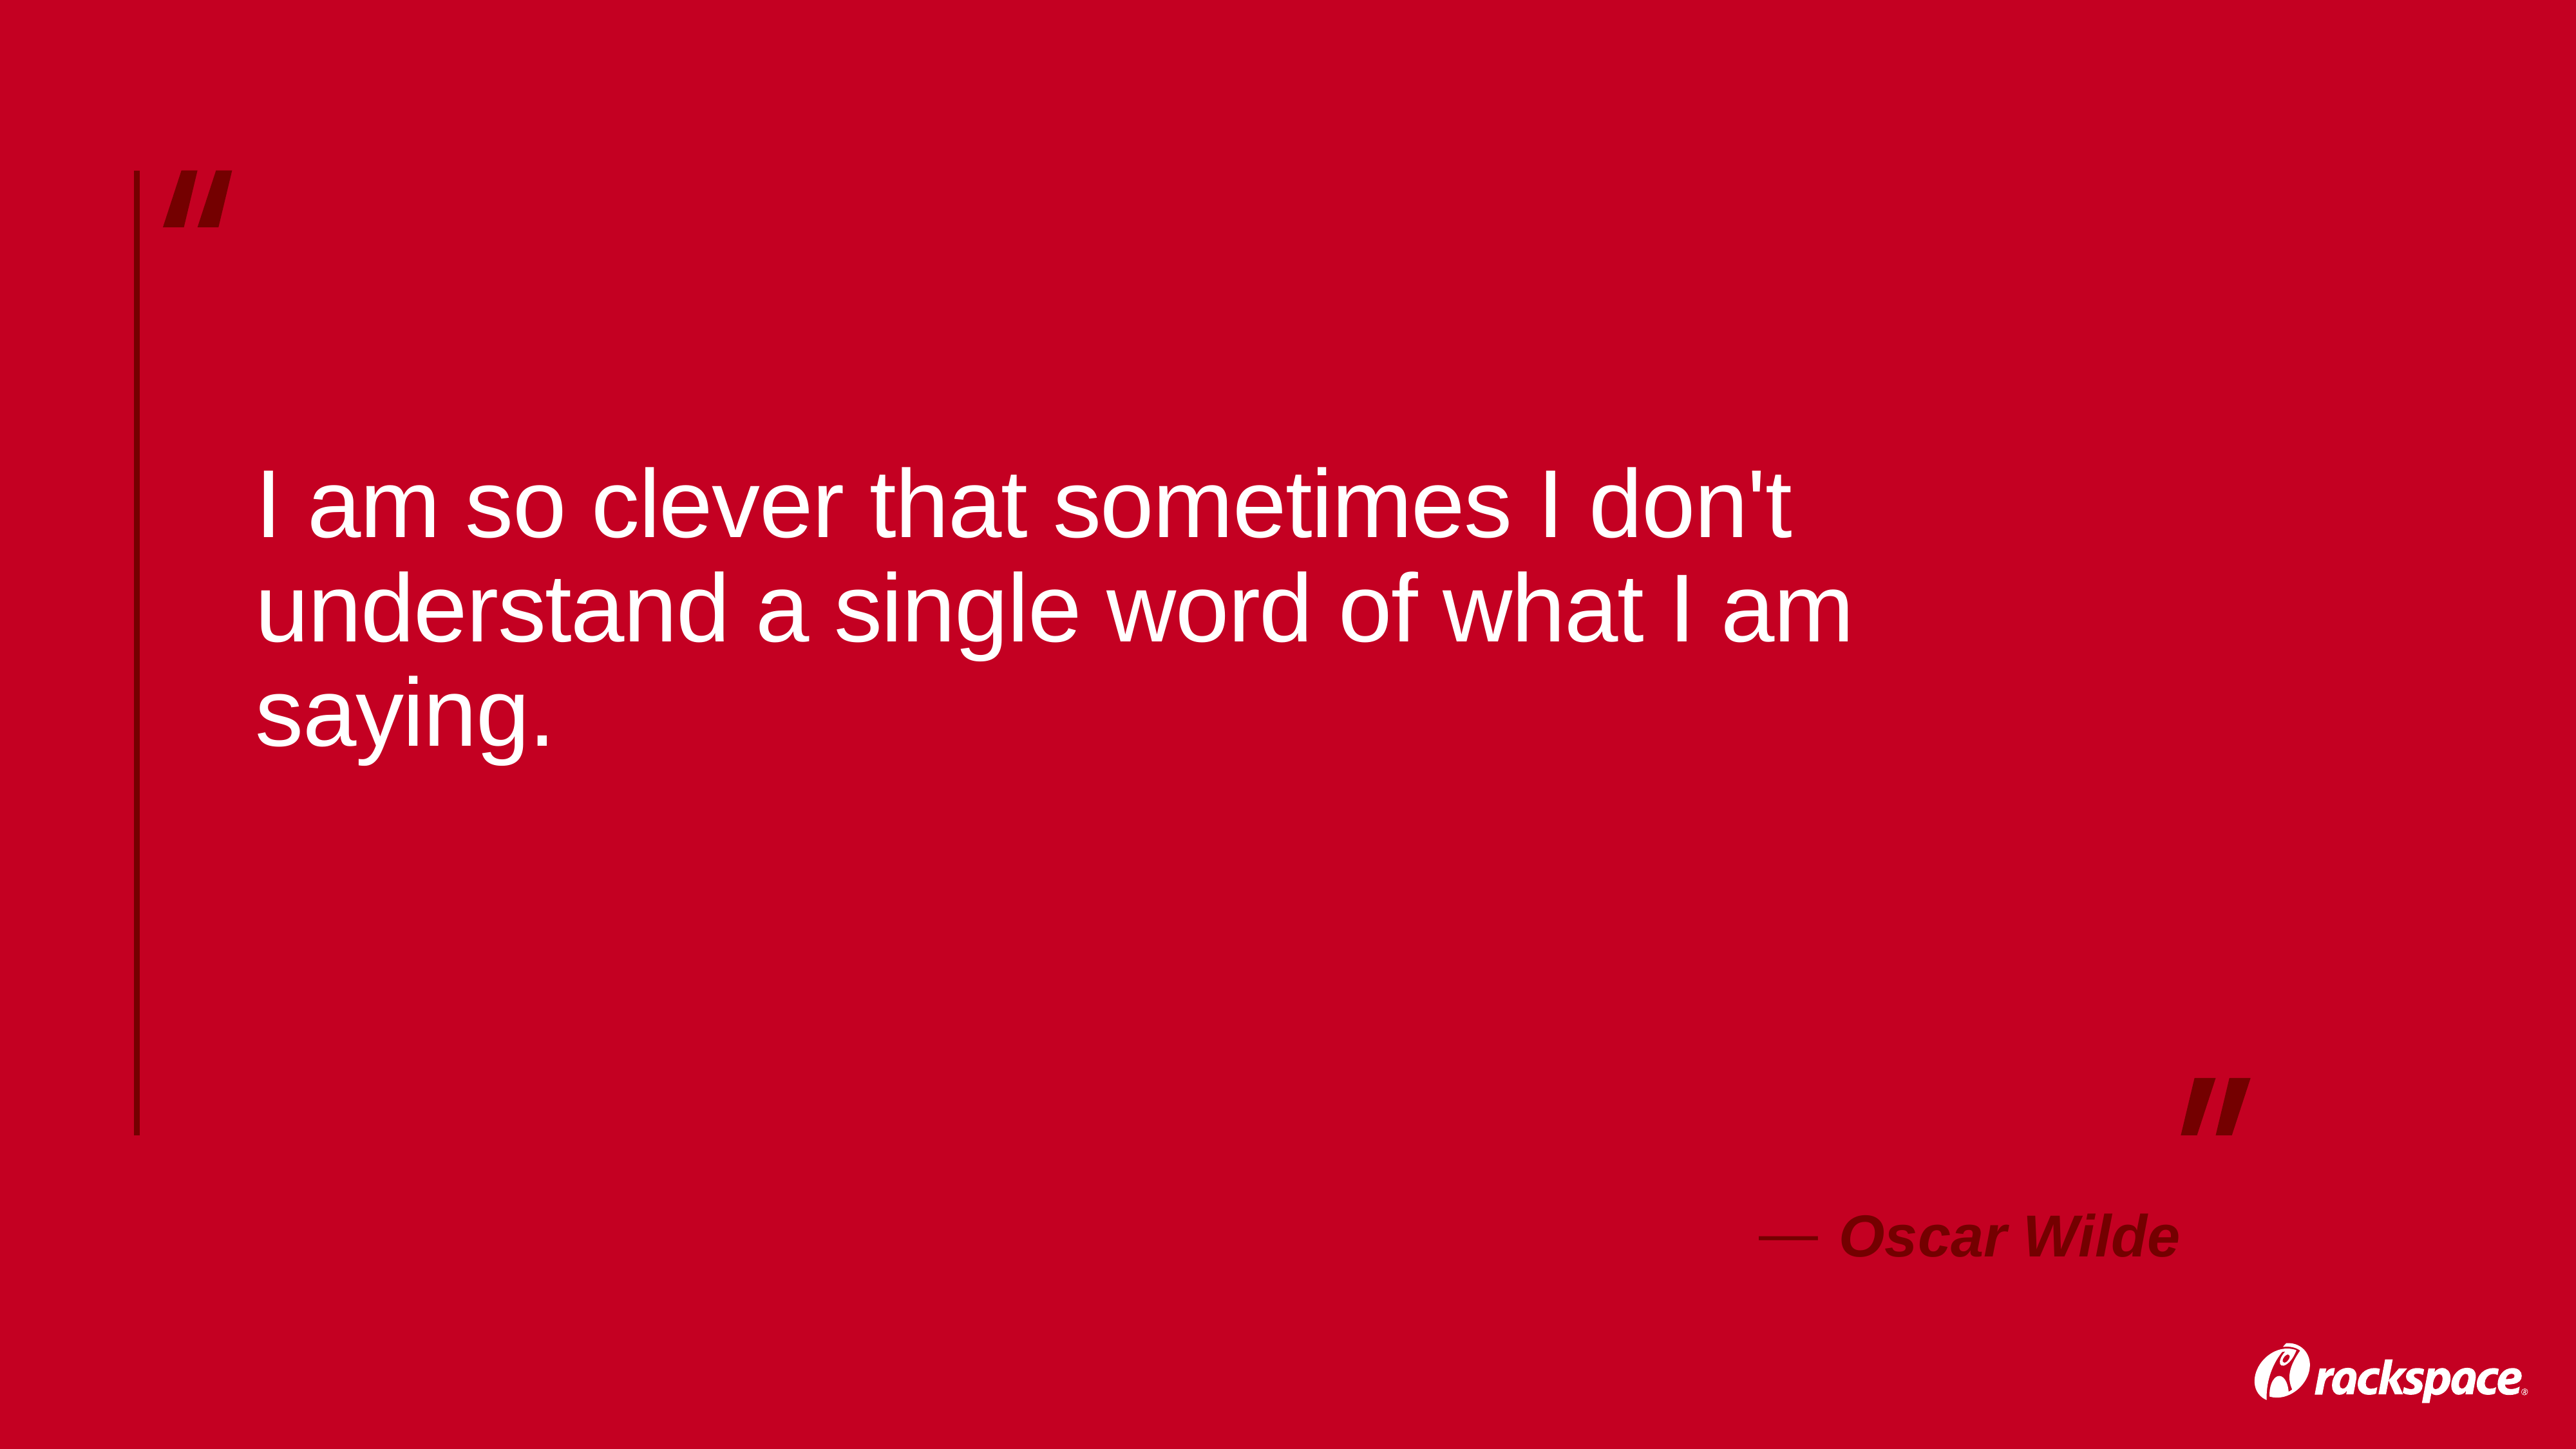

I am so clever that sometimes I don't understand a single word of what I am saying.
Oscar Wilde